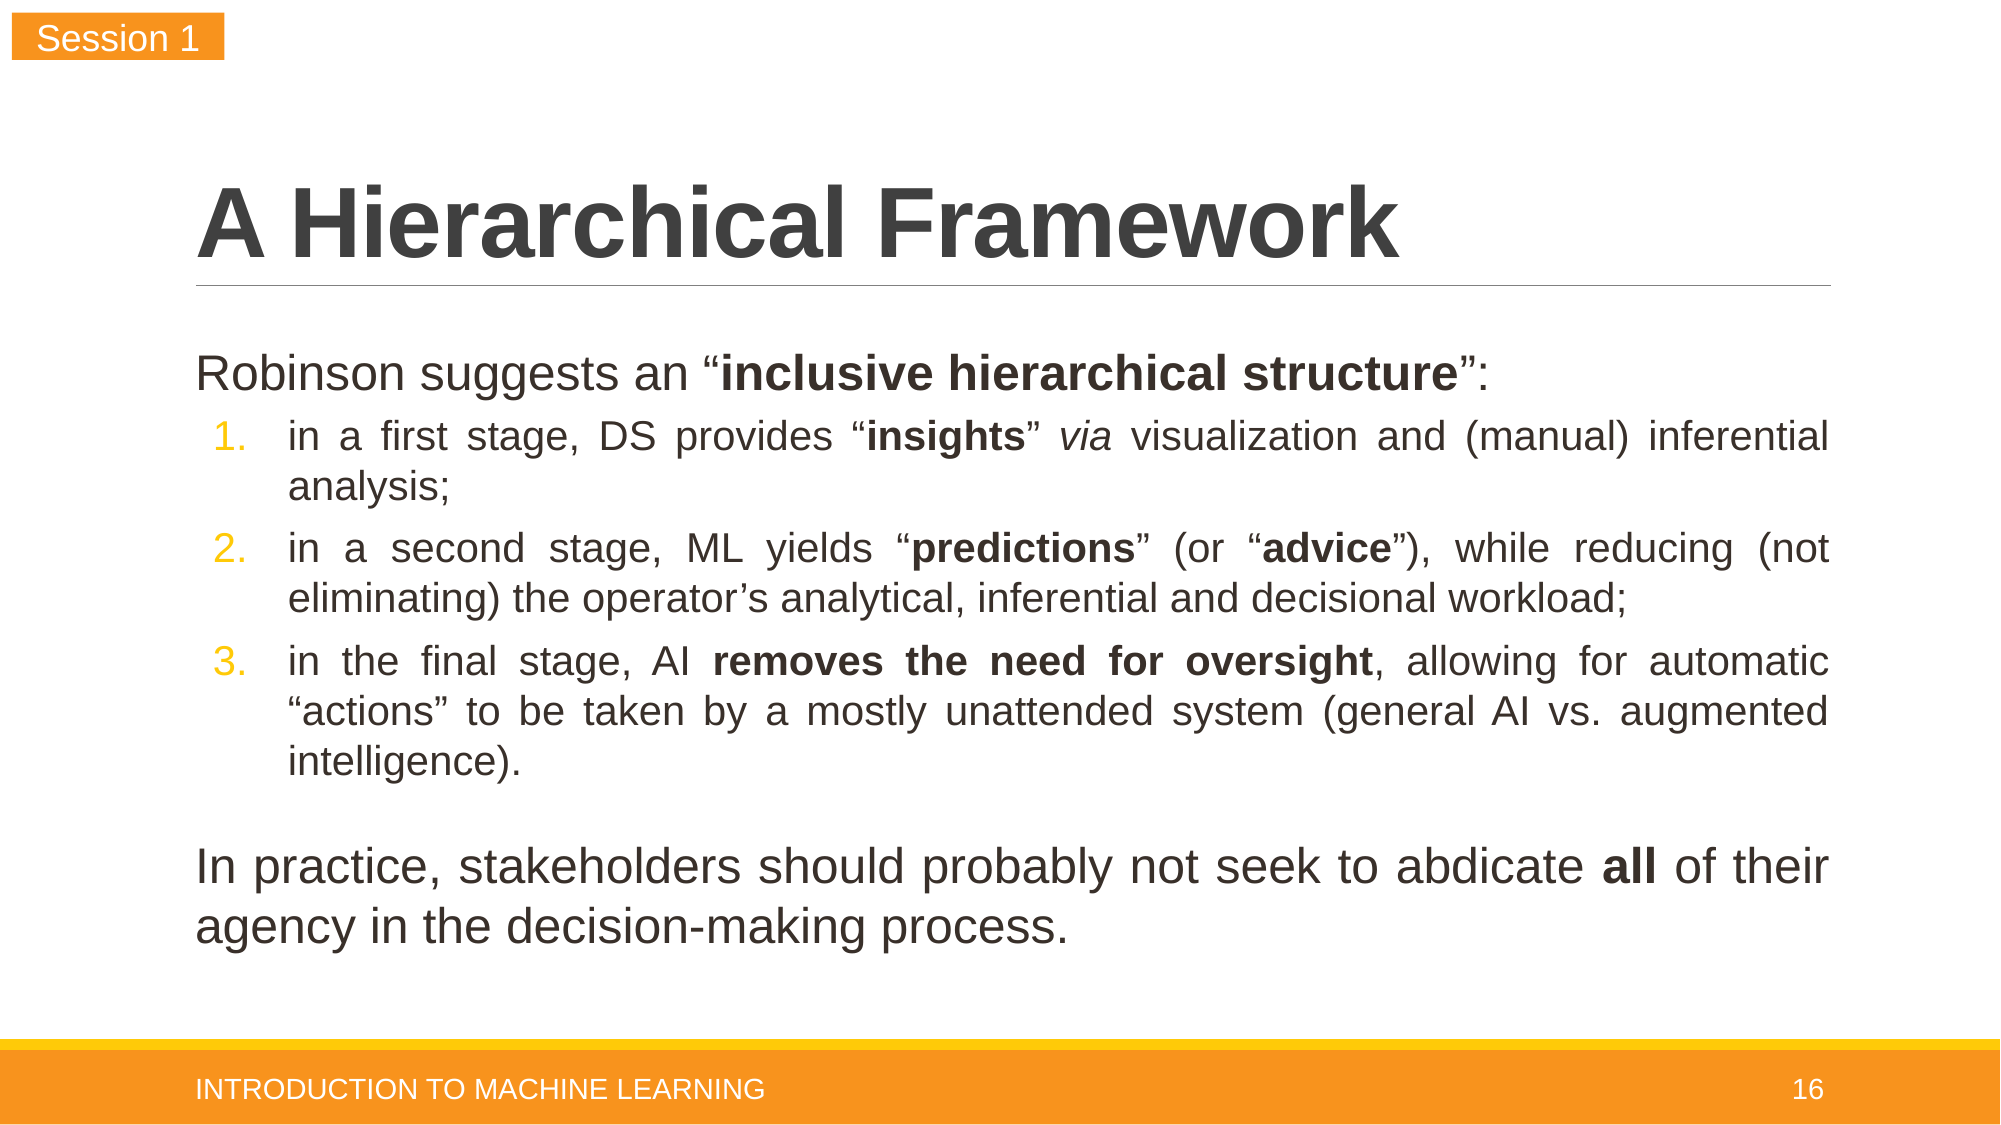

Session 1

# A Hierarchical Framework
Robinson suggests an “inclusive hierarchical structure”:
in a first stage, DS provides “insights” via visualization and (manual) inferential analysis;
in a second stage, ML yields “predictions” (or “advice”), while reducing (not eliminating) the operator’s analytical, inferential and decisional workload;
in the final stage, AI removes the need for oversight, allowing for automatic “actions” to be taken by a mostly unattended system (general AI vs. augmented intelligence).
In practice, stakeholders should probably not seek to abdicate all of their agency in the decision-making process.
INTRODUCTION TO MACHINE LEARNING
16